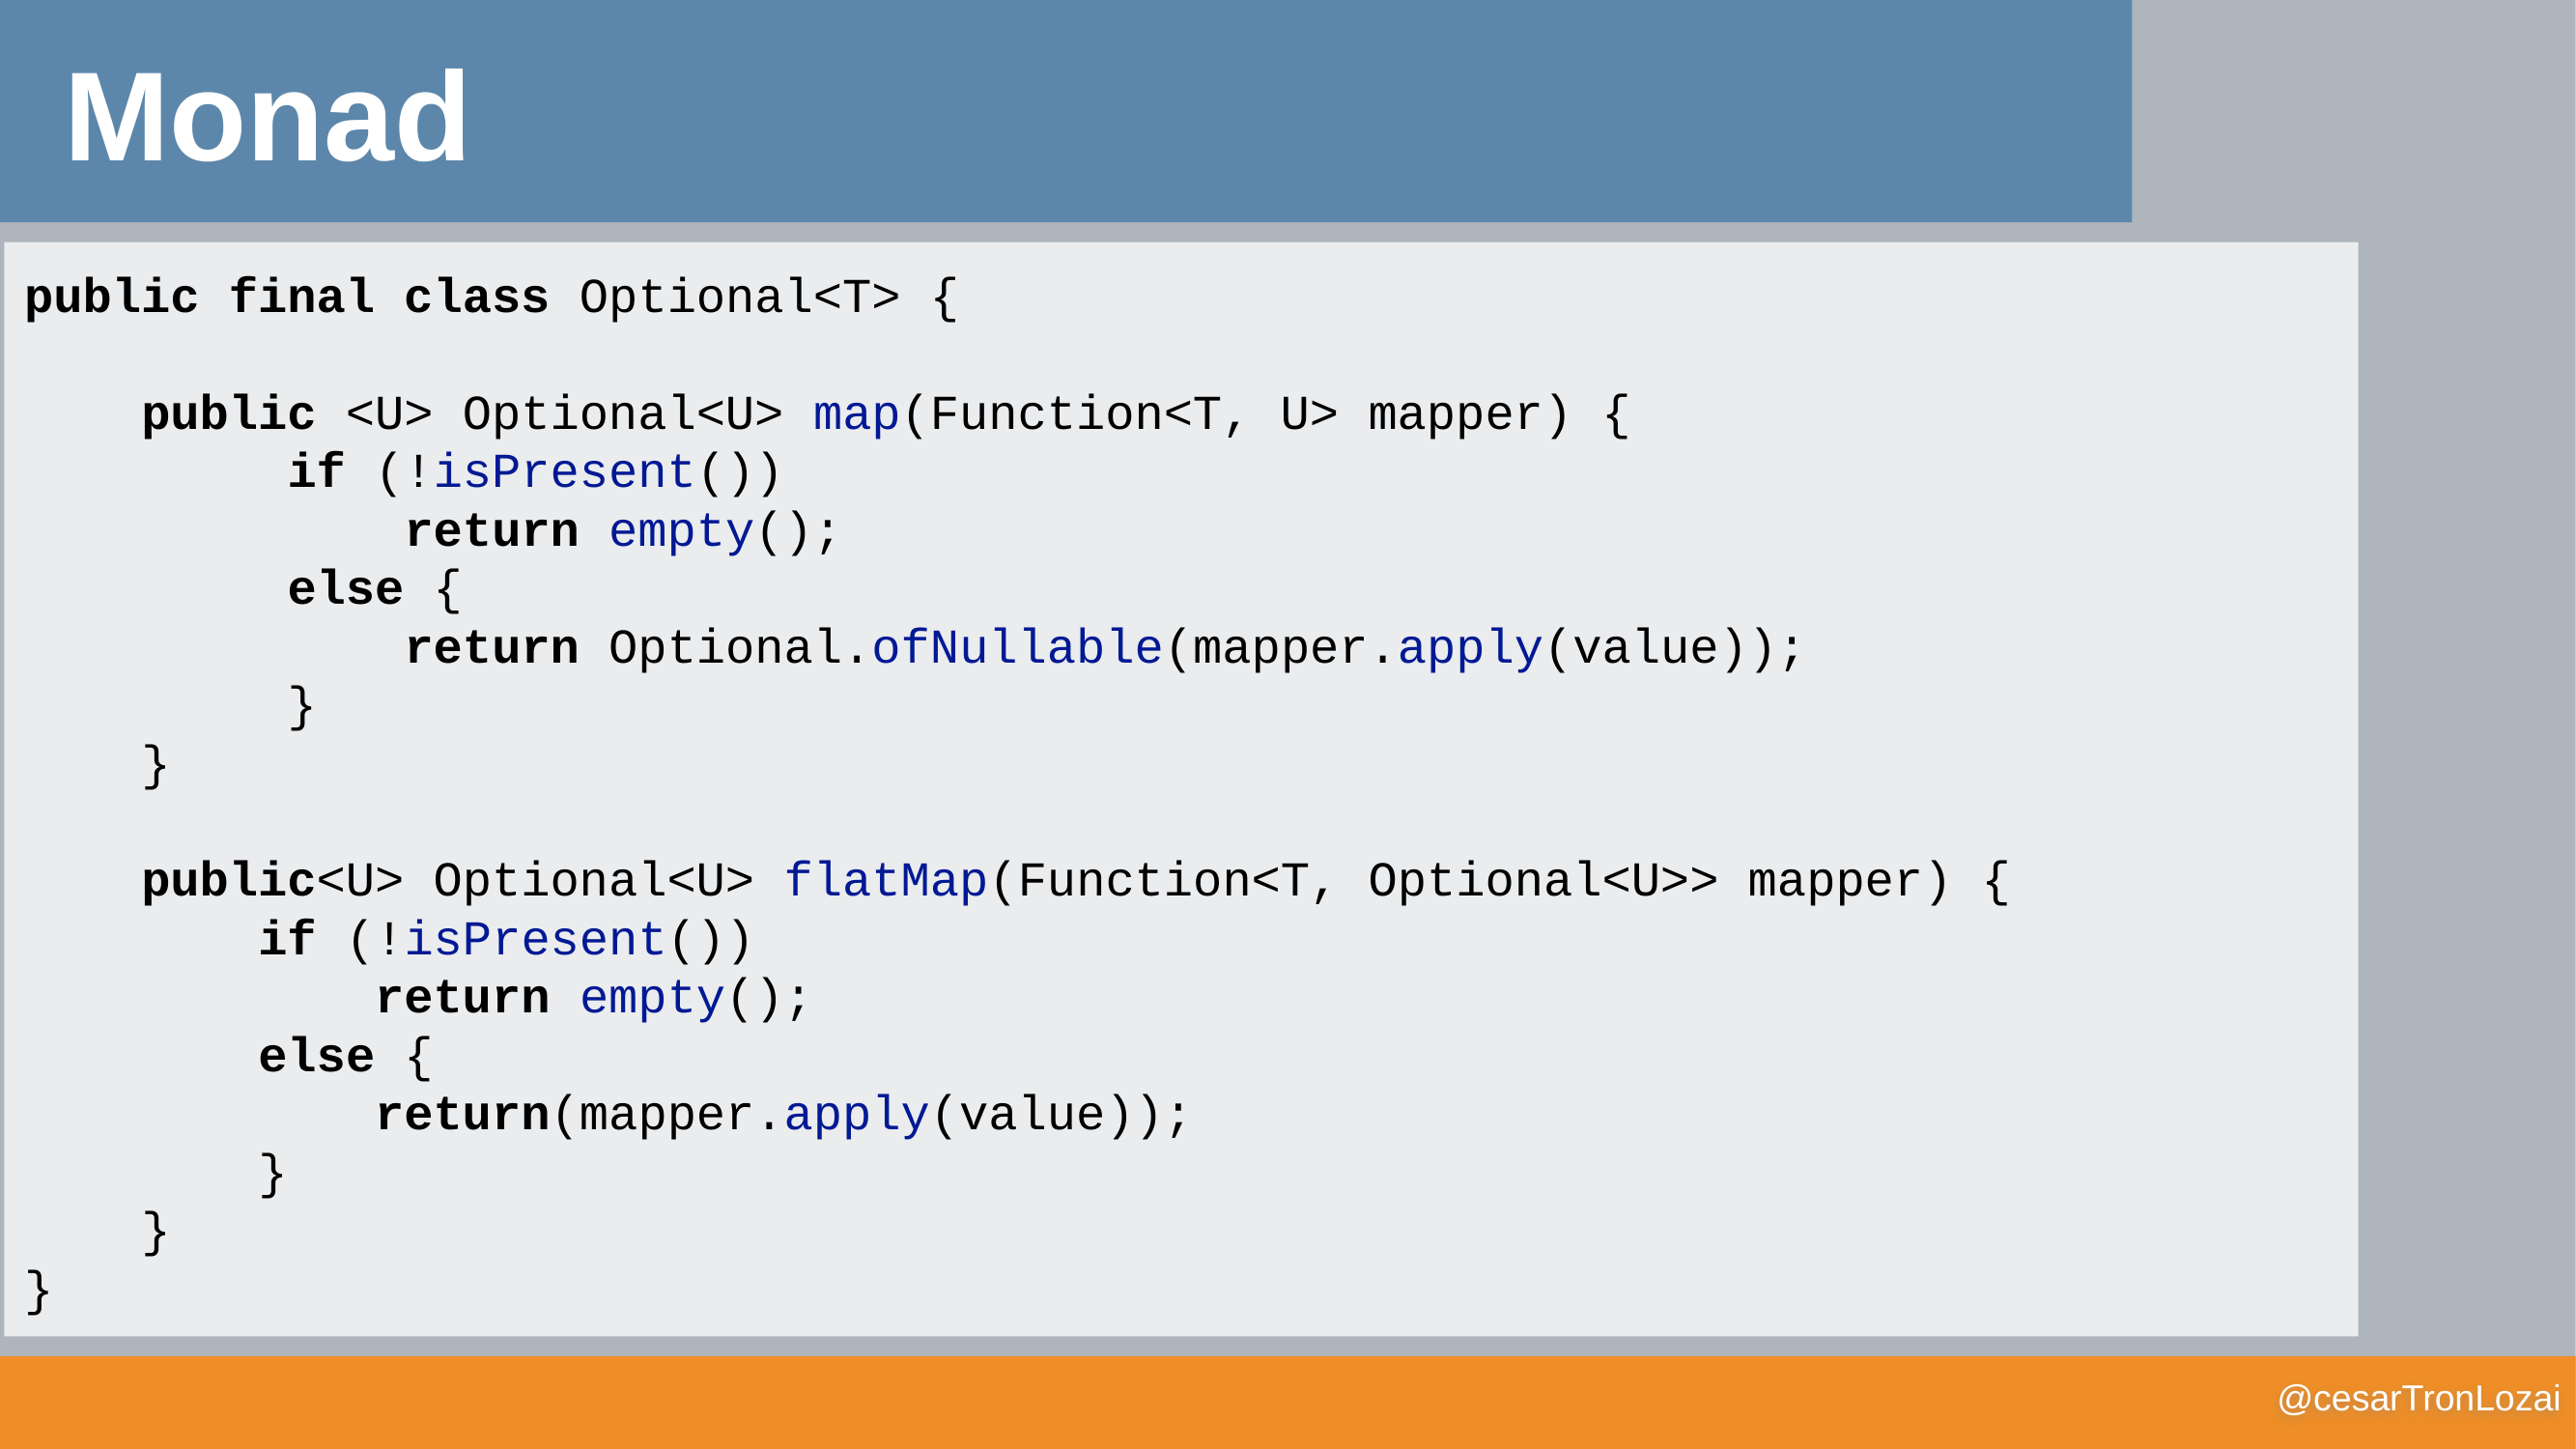

Monad
public final class Optional<T> {

    public <U> Optional<U> map(Function<T, U> mapper) {
         if (!isPresent())
             return empty();
         else {
             return Optional.ofNullable(mapper.apply(value));
         }
    }

    public<U> Optional<U> flatMap(Function<T, Optional<U>> mapper) {
        if (!isPresent())
            return empty();
        else {
            return(mapper.apply(value));
        }
    }
}